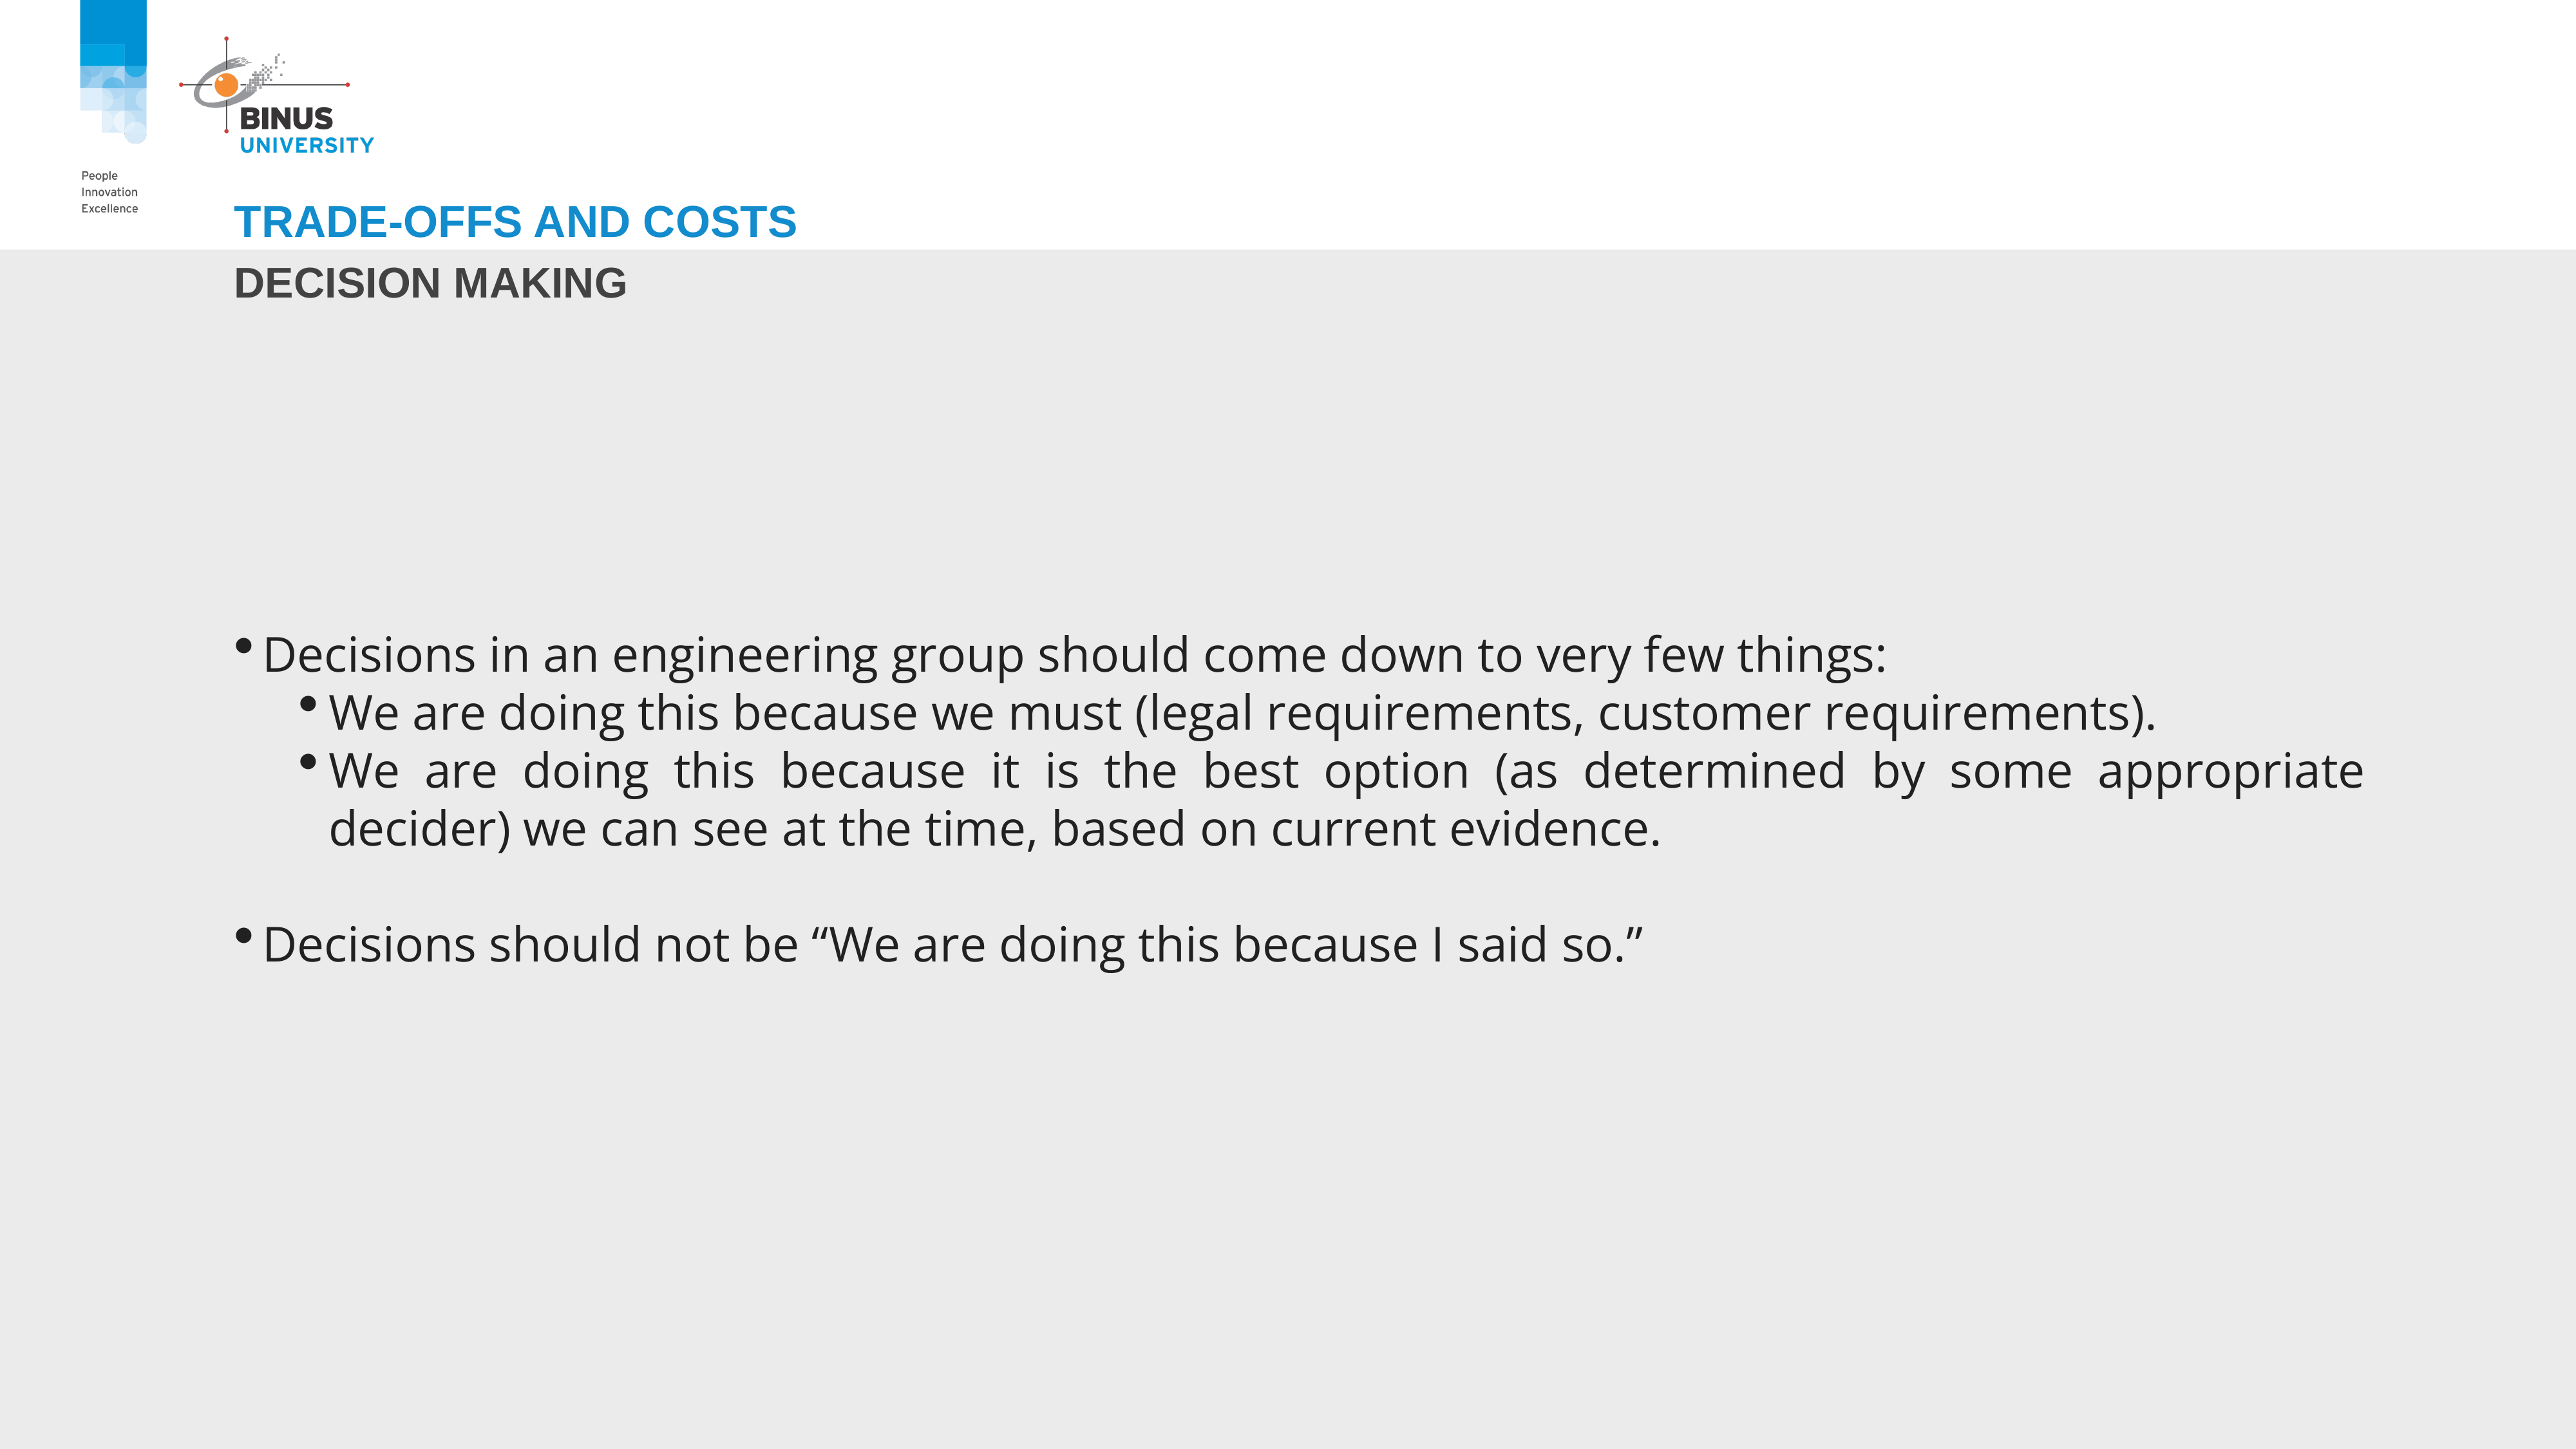

# Trade-offs and costs
Decision making
Decisions in an engineering group should come down to very few things:
We are doing this because we must (legal requirements, customer requirements).
We are doing this because it is the best option (as determined by some appropriate decider) we can see at the time, based on current evidence.

Decisions should not be “We are doing this because I said so.”